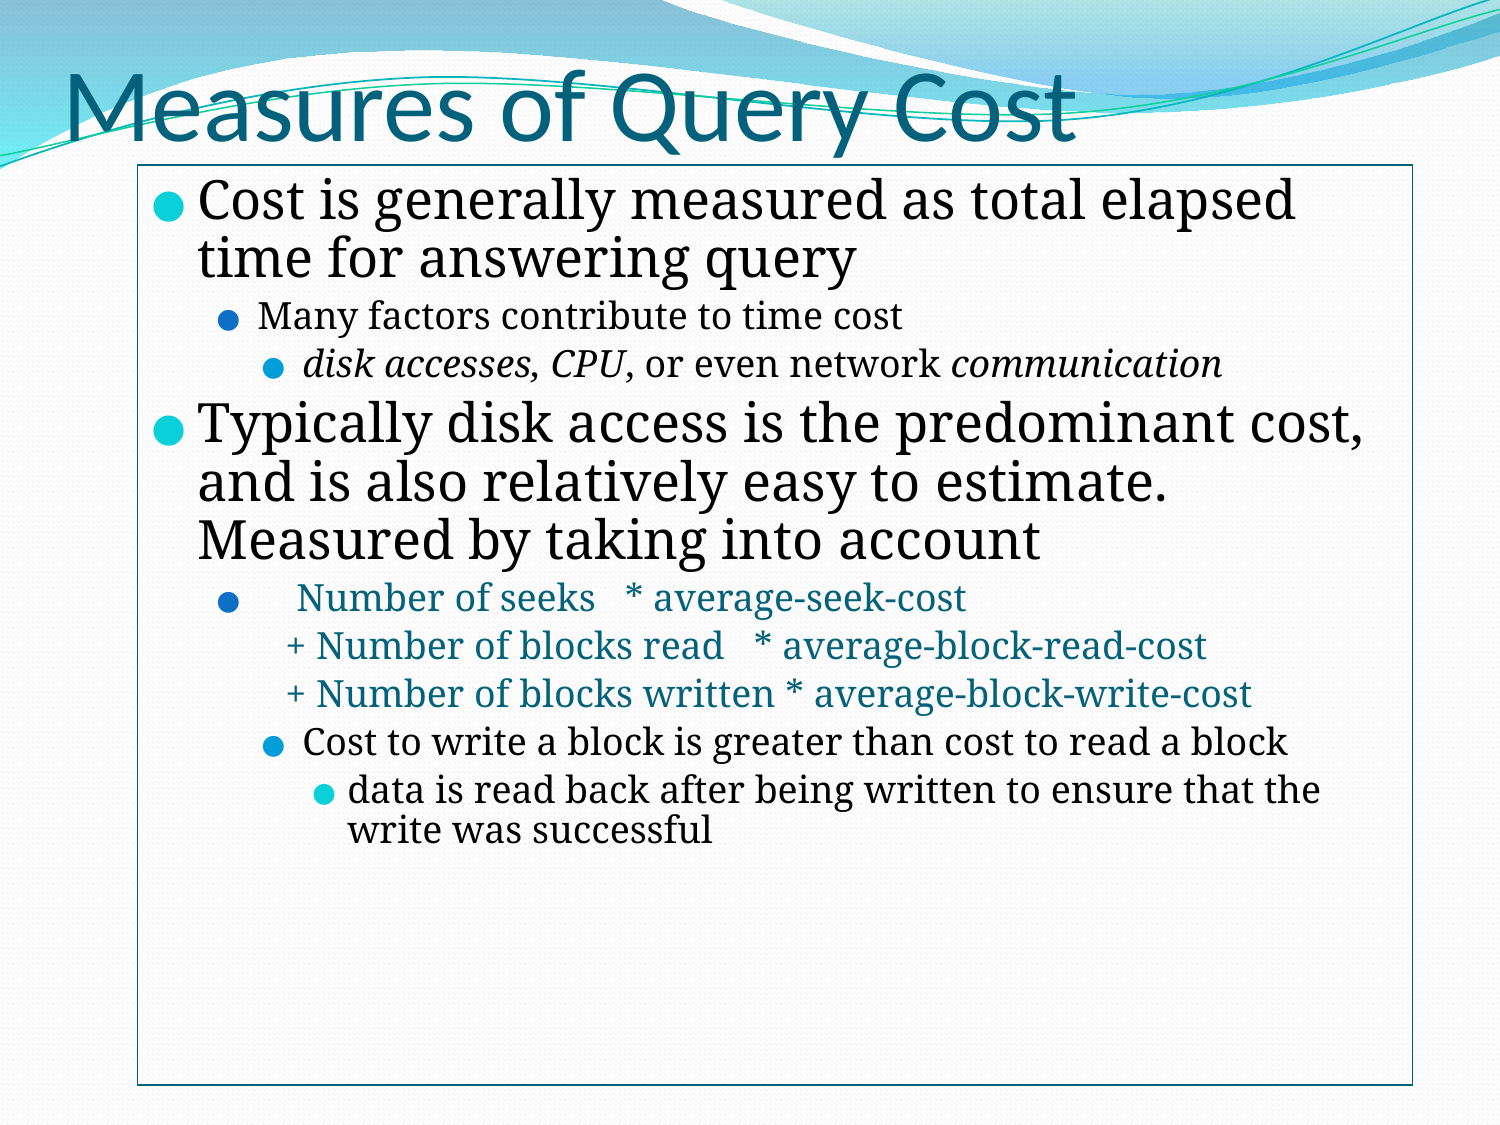

# Measures of Query Cost
Cost is generally measured as total elapsed time for answering query
Many factors contribute to time cost
disk accesses, CPU, or even network communication
Typically disk access is the predominant cost, and is also relatively easy to estimate.   Measured by taking into account
    Number of seeks   * average-seek-cost
       + Number of blocks read   * average-block-read-cost
       + Number of blocks written * average-block-write-cost
Cost to write a block is greater than cost to read a block
data is read back after being written to ensure that the write was successful